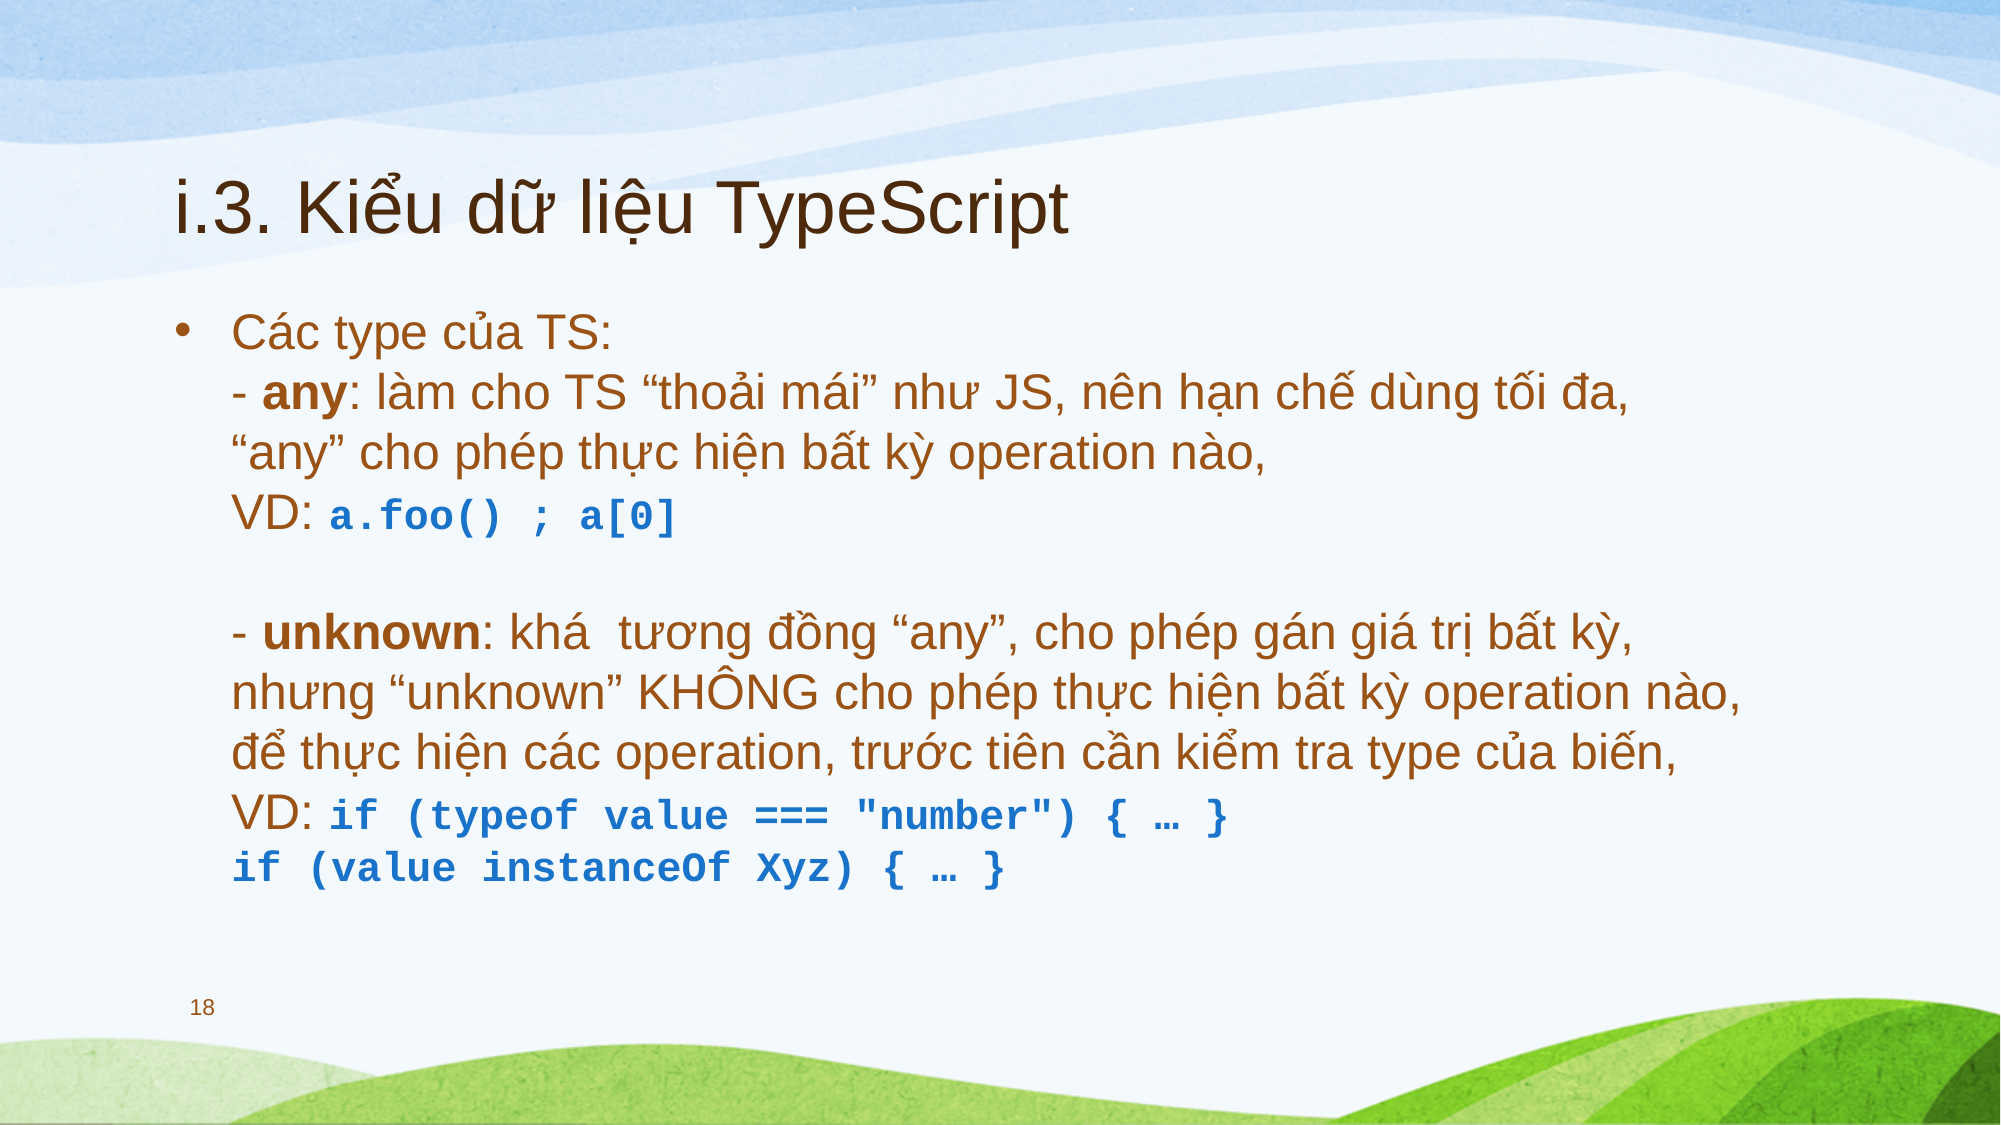

# i.3. Kiểu dữ liệu TypeScript
Các type của TS:
- any: làm cho TS “thoải mái” như JS, nên hạn chế dùng tối đa,
“any” cho phép thực hiện bất kỳ operation nào,
VD: a.foo() ; a[0]
- unknown: khá  tương đồng “any”, cho phép gán giá trị bất kỳ,
nhưng “unknown” KHÔNG cho phép thực hiện bất kỳ operation nào,
để thực hiện các operation, trước tiên cần kiểm tra type của biến,
VD: if (typeof value === "number") { … }
if (value instanceOf Xyz) { … }
18